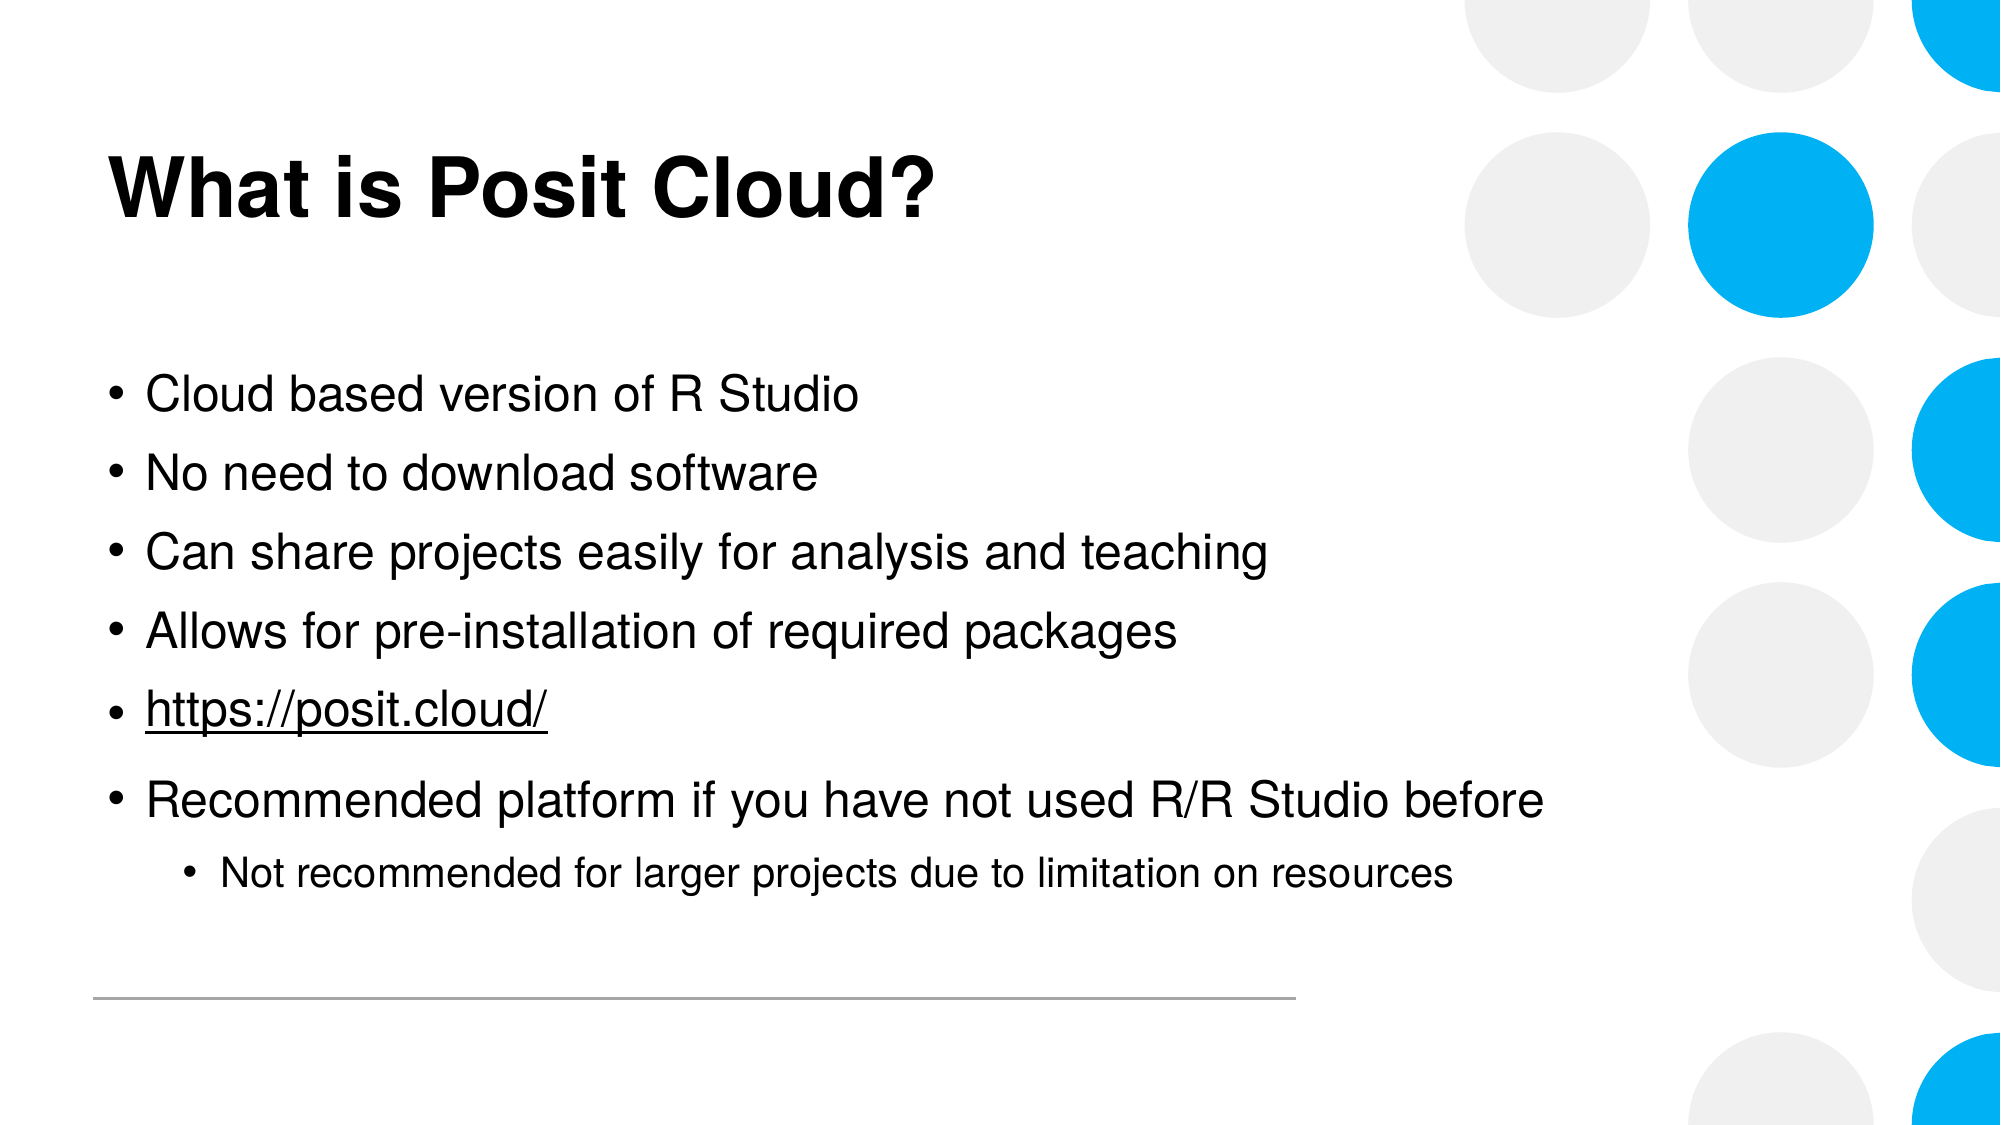

# What is Posit Cloud?
Cloud based version of R Studio
No need to download software
Can share projects easily for analysis and teaching
Allows for pre-installation of required packages
https://posit.cloud/
Recommended platform if you have not used R/R Studio before
Not recommended for larger projects due to limitation on resources